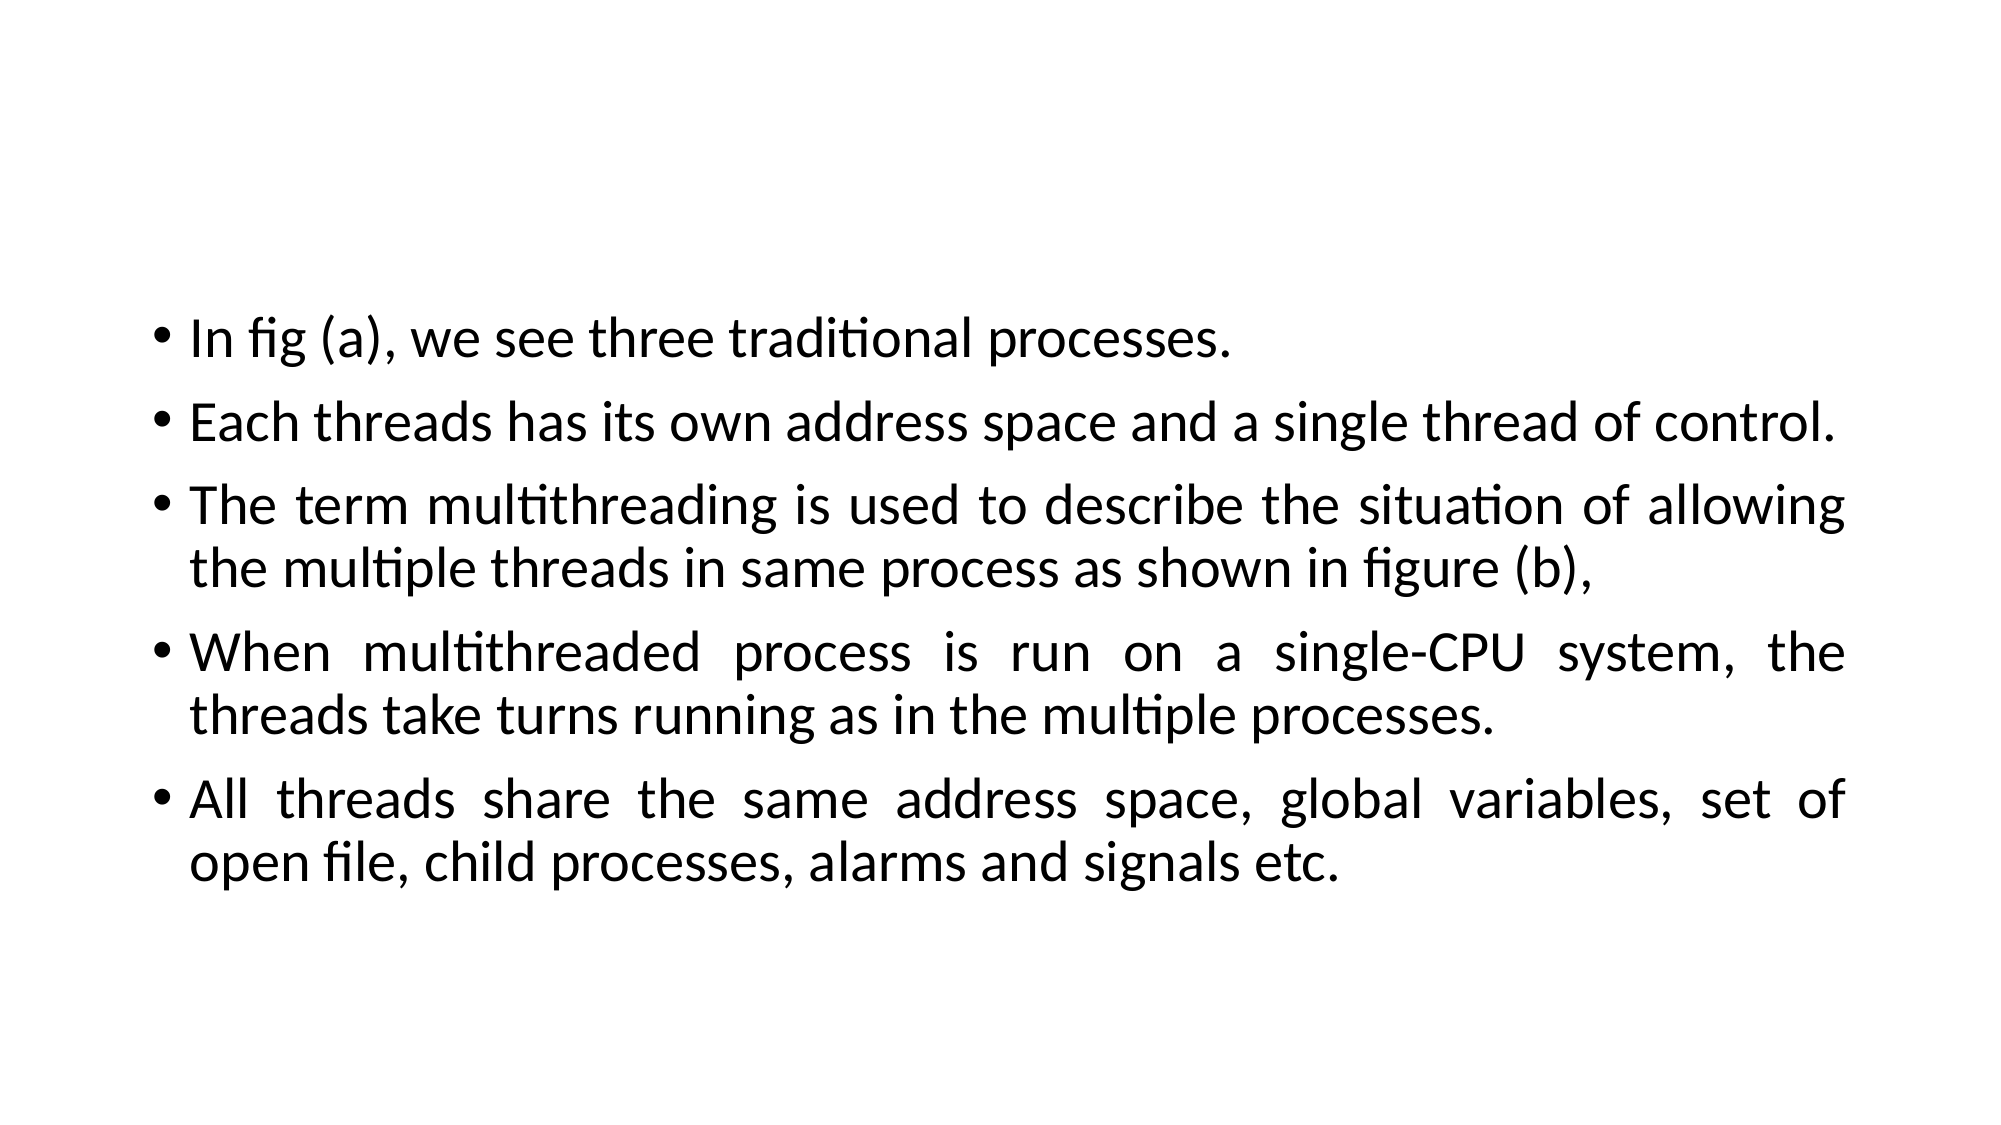

#
In fig (a), we see three traditional processes.
Each threads has its own address space and a single thread of control.
The term multithreading is used to describe the situation of allowing the multiple threads in same process as shown in figure (b),
When multithreaded process is run on a single-CPU system, the threads take turns running as in the multiple processes.
All threads share the same address space, global variables, set of open file, child processes, alarms and signals etc.